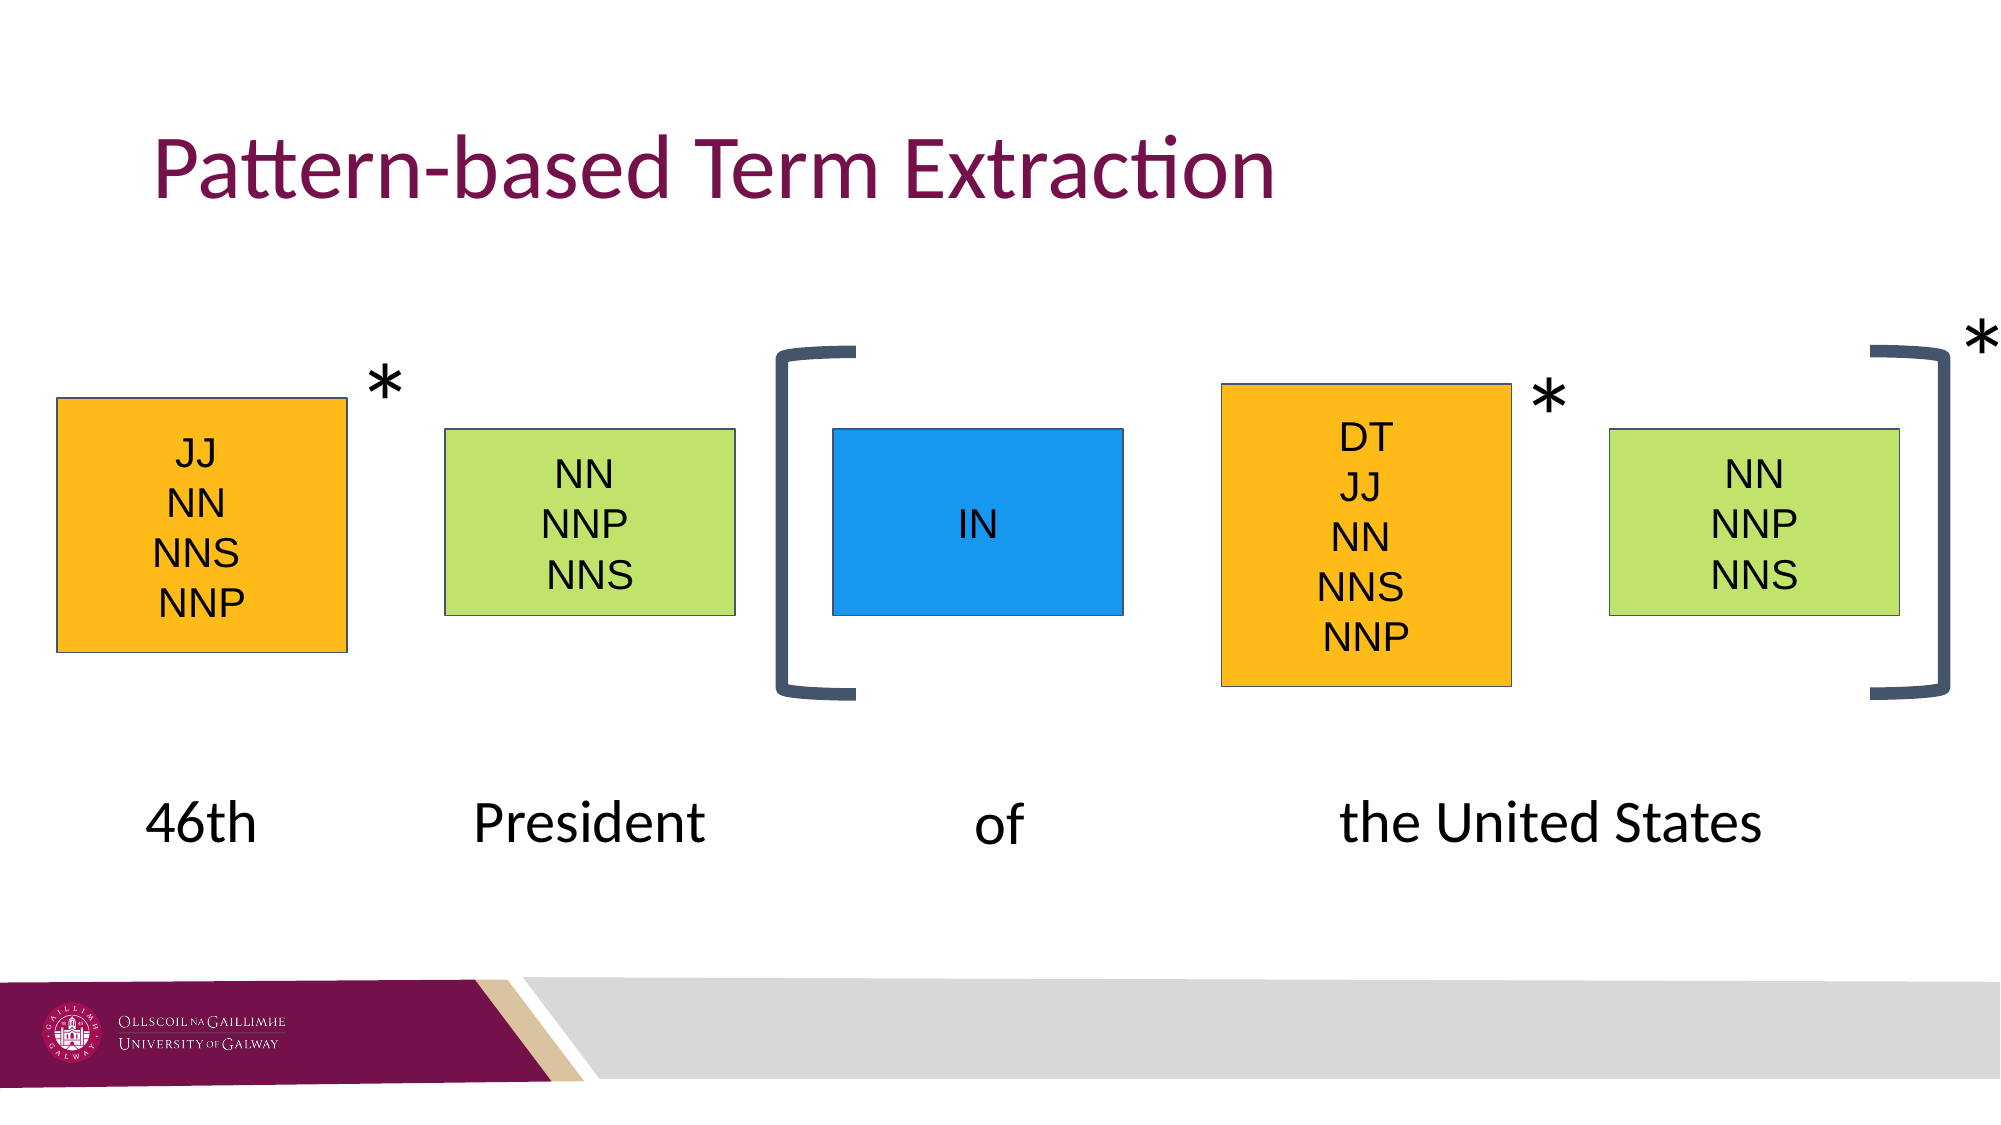

# Pattern-based Term Extraction

*
*
*

DT
JJ
NN
NNS
NNP
JJ
NN
NNS
NNP
NN
NNP
NNS
IN
NN
NNP
NNS
46th
President
the United States
of